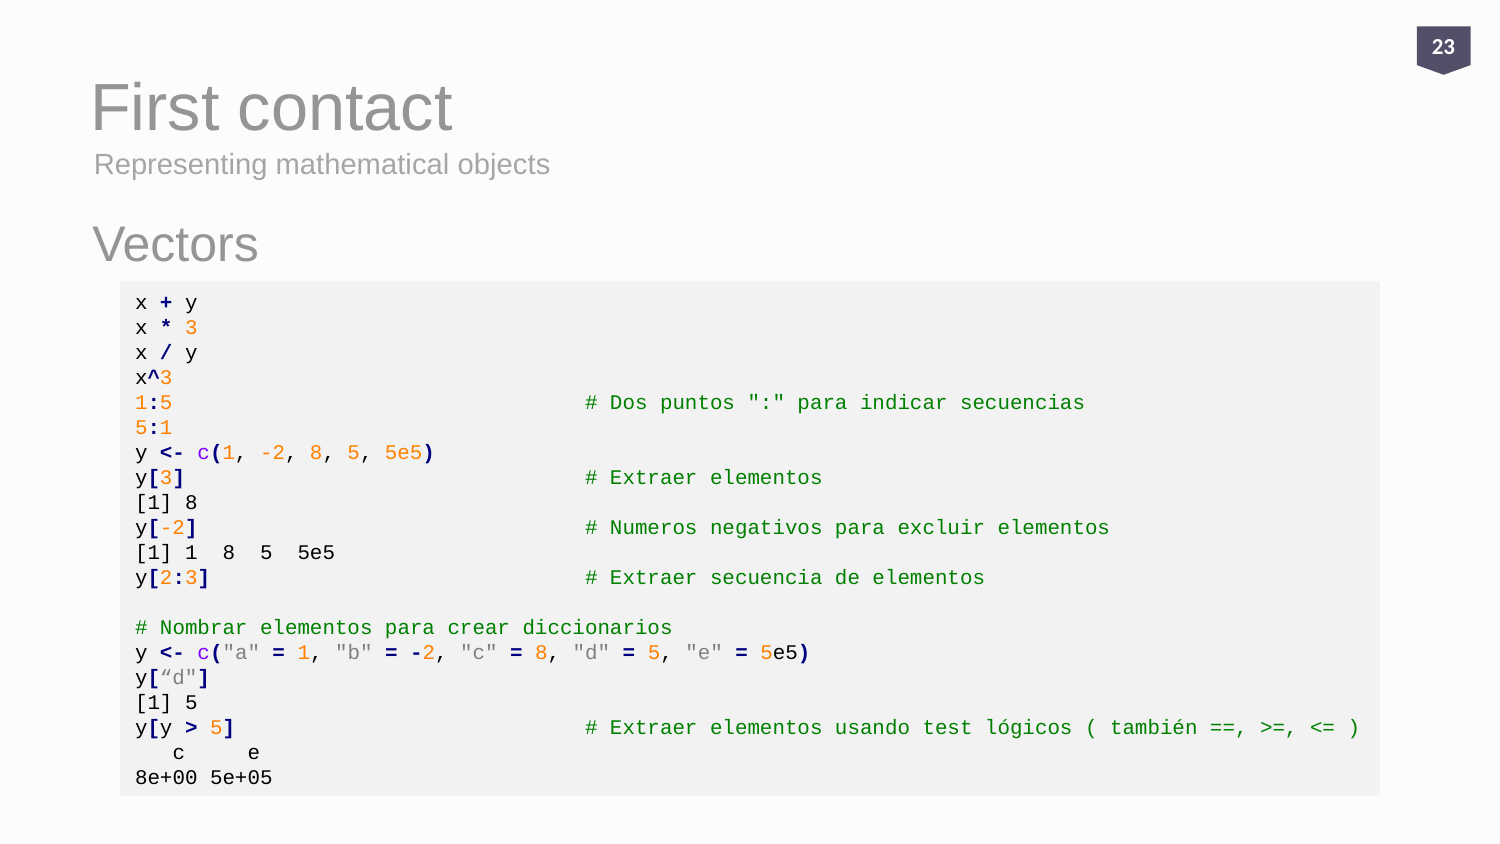

23
# First contact
Representing mathematical objects
Vectors
x + y
x * 3
x / y
x^3
1:5 			# Dos puntos ":" para indicar secuencias
5:1
y <- c(1, -2, 8, 5, 5e5)
y[3]                    	# Extraer elementos
[1] 8
y[-2]                    	# Numeros negativos para excluir elementos
[1] 1  8  5  5e5
y[2:3]                    	# Extraer secuencia de elementos

# Nombrar elementos para crear diccionarios
y <- c("a" = 1, "b" = -2, "c" = 8, "d" = 5, "e" = 5e5)
y[“d"]
[1] 5
y[y > 5]			# Extraer elementos usando test lógicos ( también ==, >=, <= )
   c     e
8e+00 5e+05